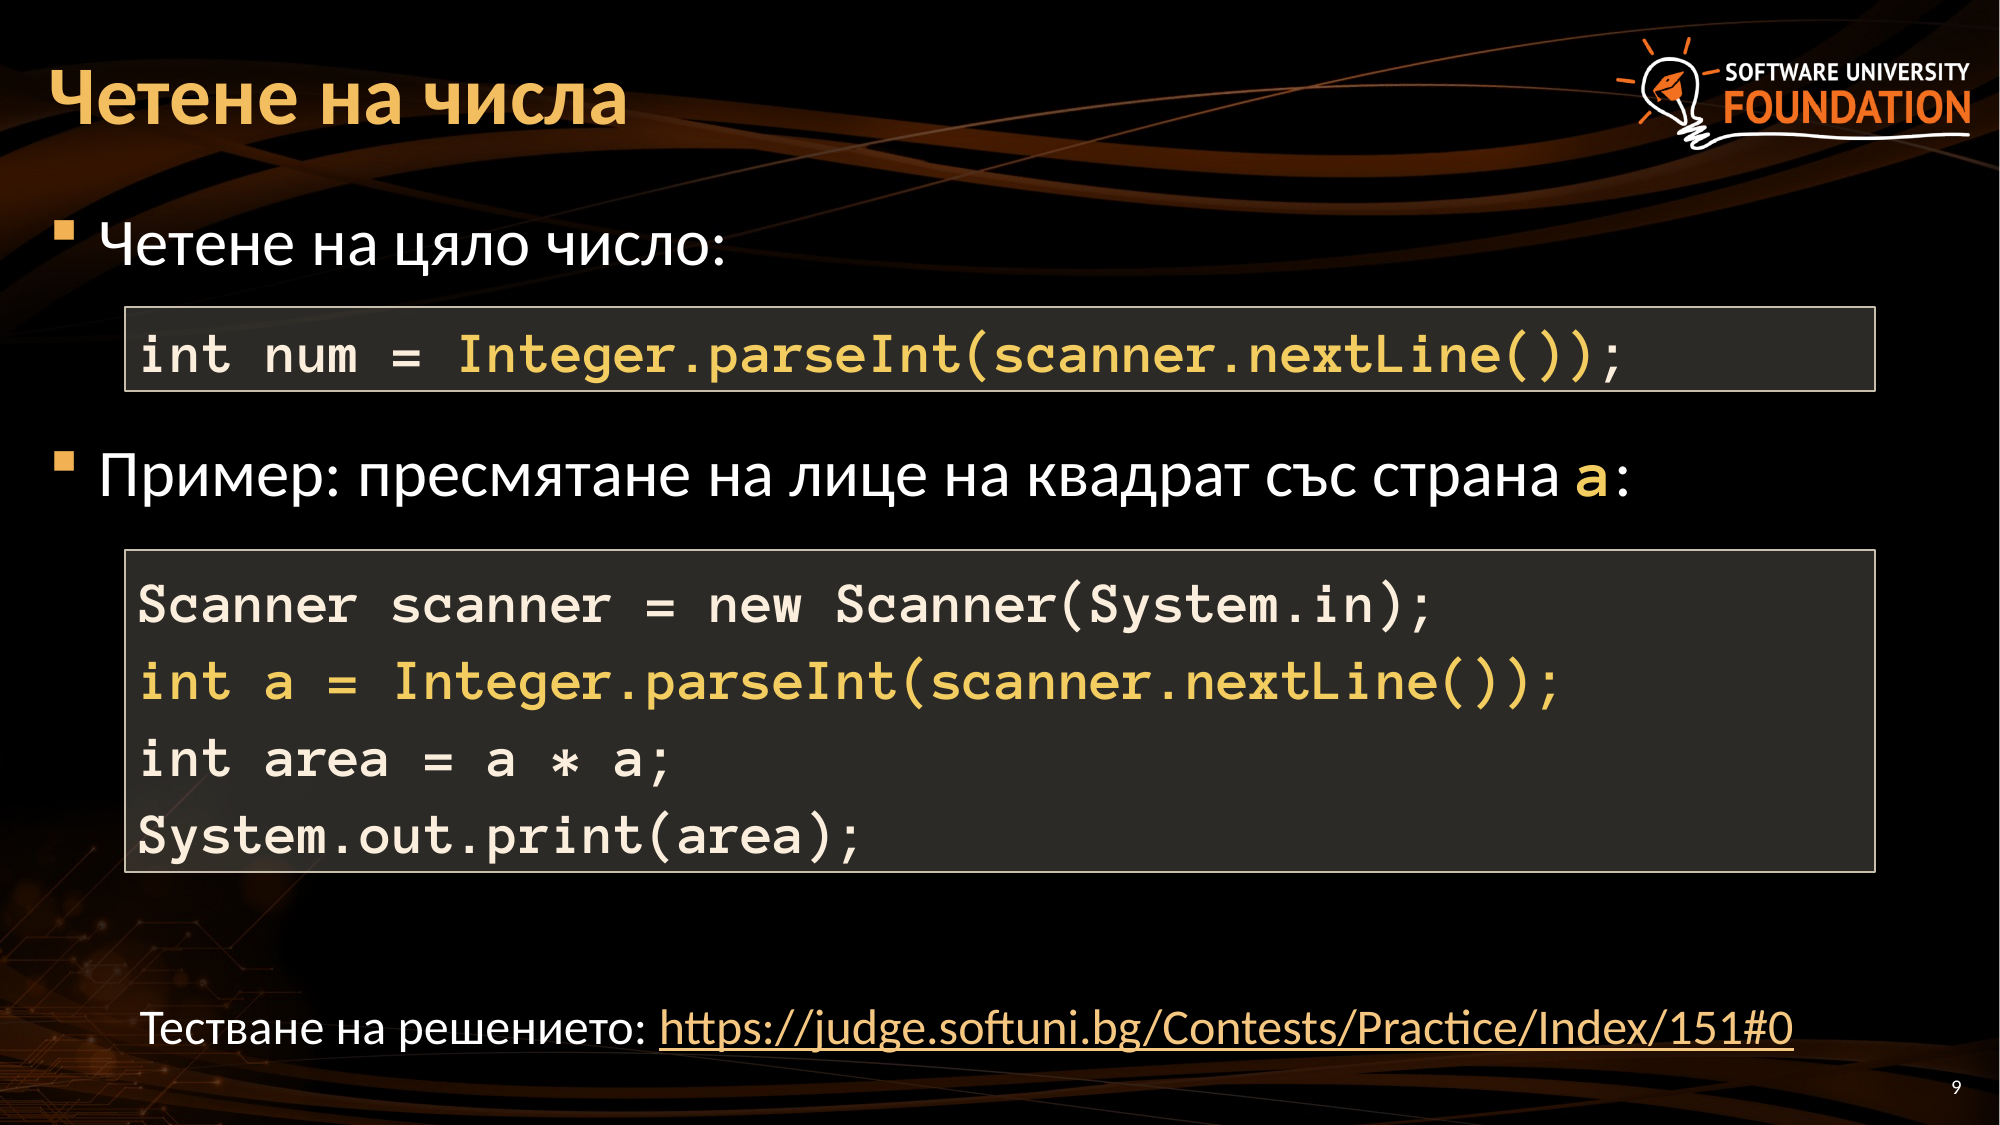

# Четене на числа
Четене на цяло число:

Пример: пресмятане на лице на квадрат със страна а:
int num = Integer.parseInt(scanner.nextLine());
Scanner scanner = new Scanner(System.in);
int a = Integer.parseInt(scanner.nextLine());
int area = a * a;
System.out.print(area);
Тестване на решението: https://judge.softuni.bg/Contests/Practice/Index/151#0
9